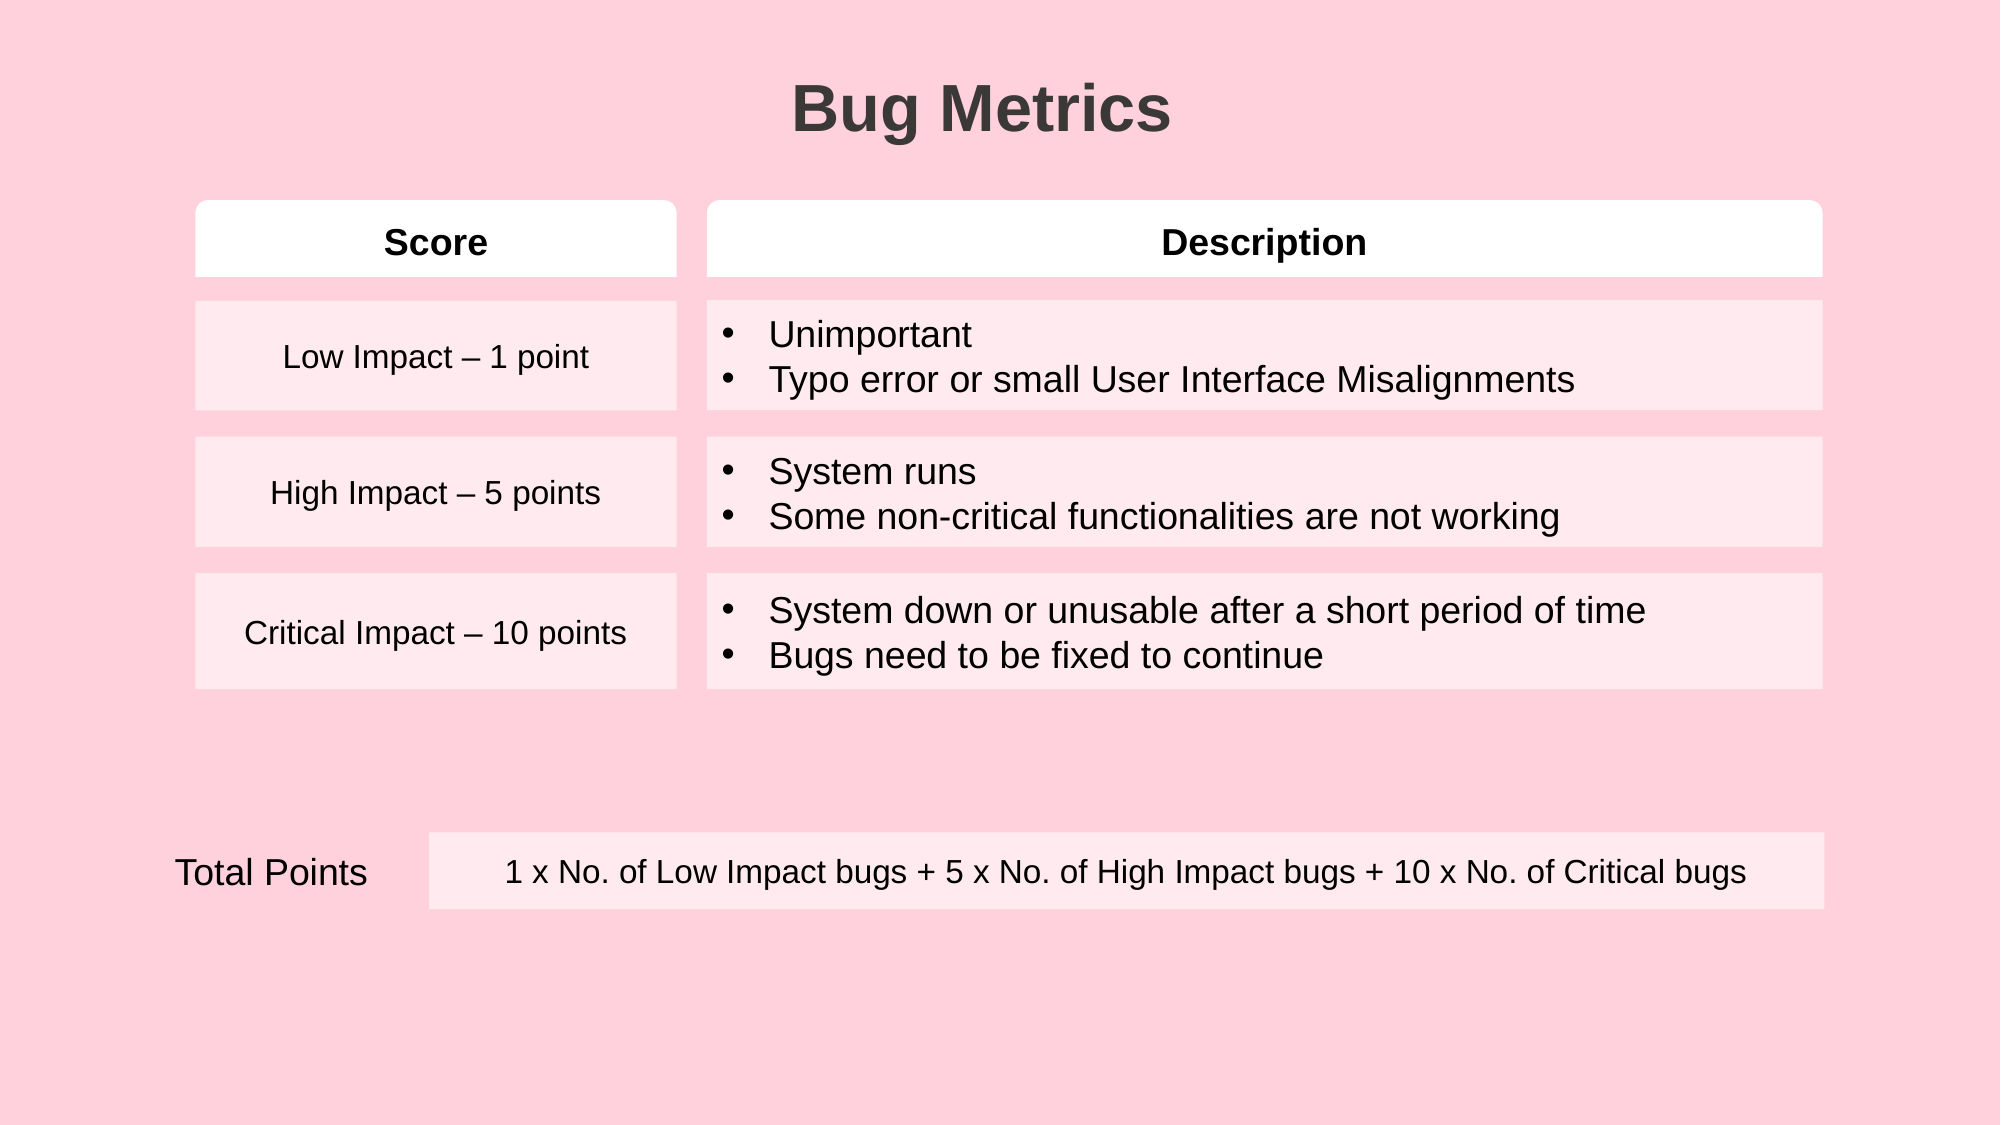

Bug Metrics
Description
Score
Unimportant
Typo error or small User Interface Misalignments
Low Impact – 1 point
High Impact – 5 points
System runs
Some non-critical functionalities are not working
Critical Impact – 10 points
System down or unusable after a short period of time
Bugs need to be fixed to continue
1 x No. of Low Impact bugs + 5 x No. of High Impact bugs + 10 x No. of Critical bugs
Total Points